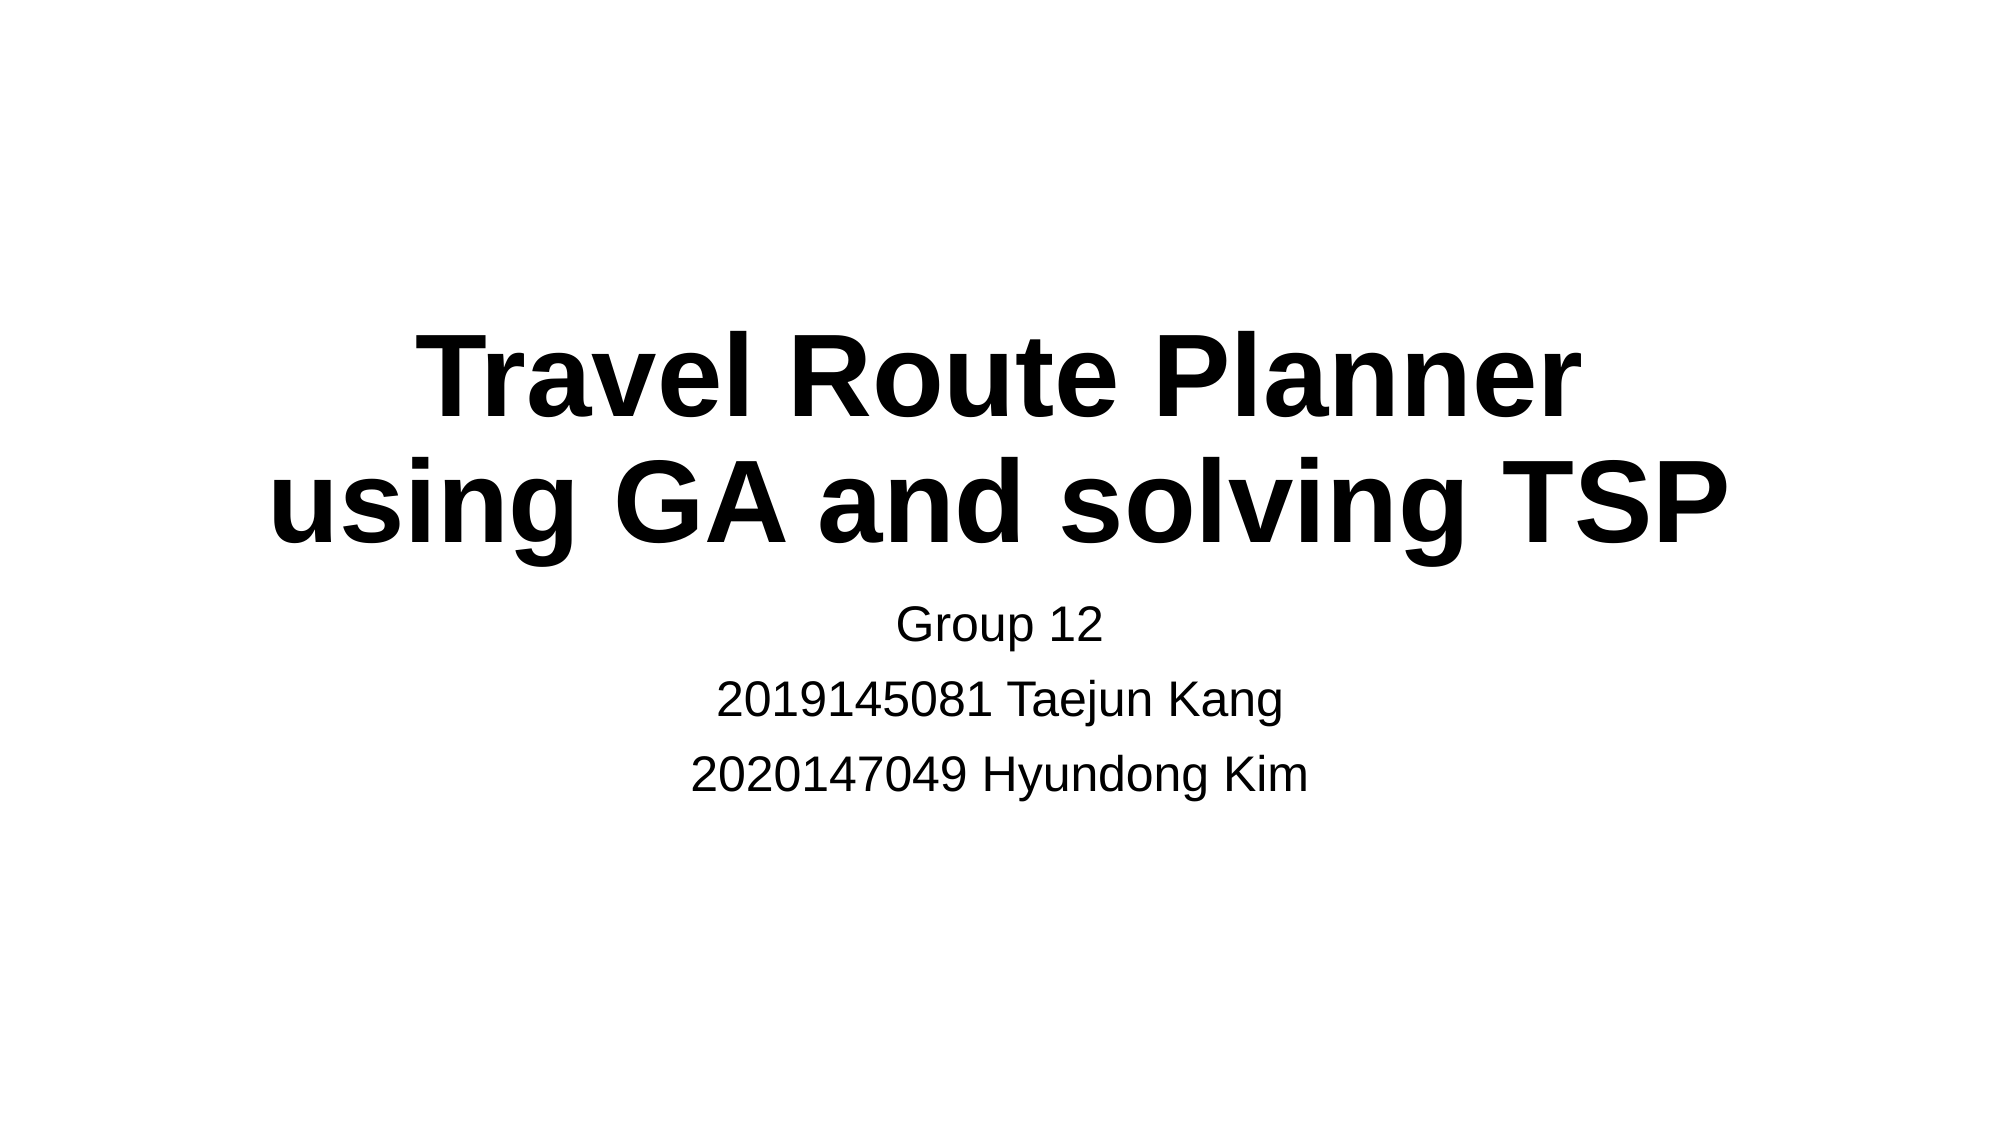

# Travel Route Planner using GA and solving TSP
Group 12
2019145081 Taejun Kang
2020147049 Hyundong Kim